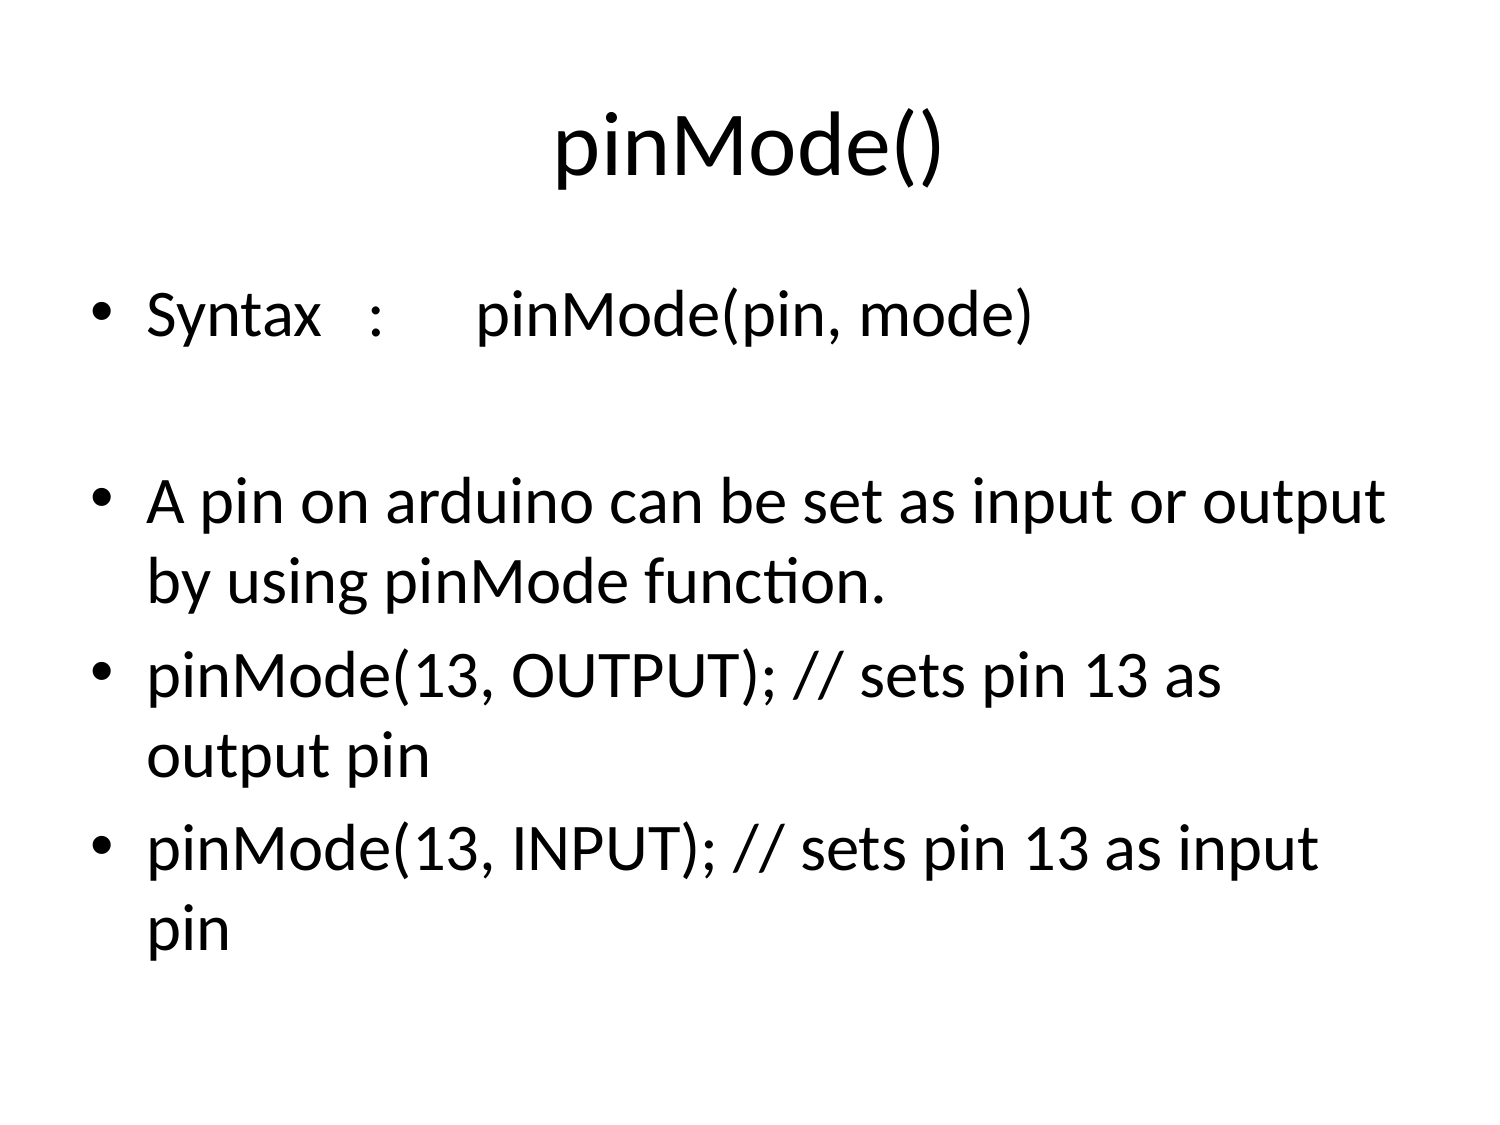

# pinMode()
Syntax   :      pinMode(pin, mode)

A pin on arduino can be set as input or output by using pinMode function.
pinMode(13, OUTPUT); // sets pin 13 as output pin
pinMode(13, INPUT); // sets pin 13 as input pin